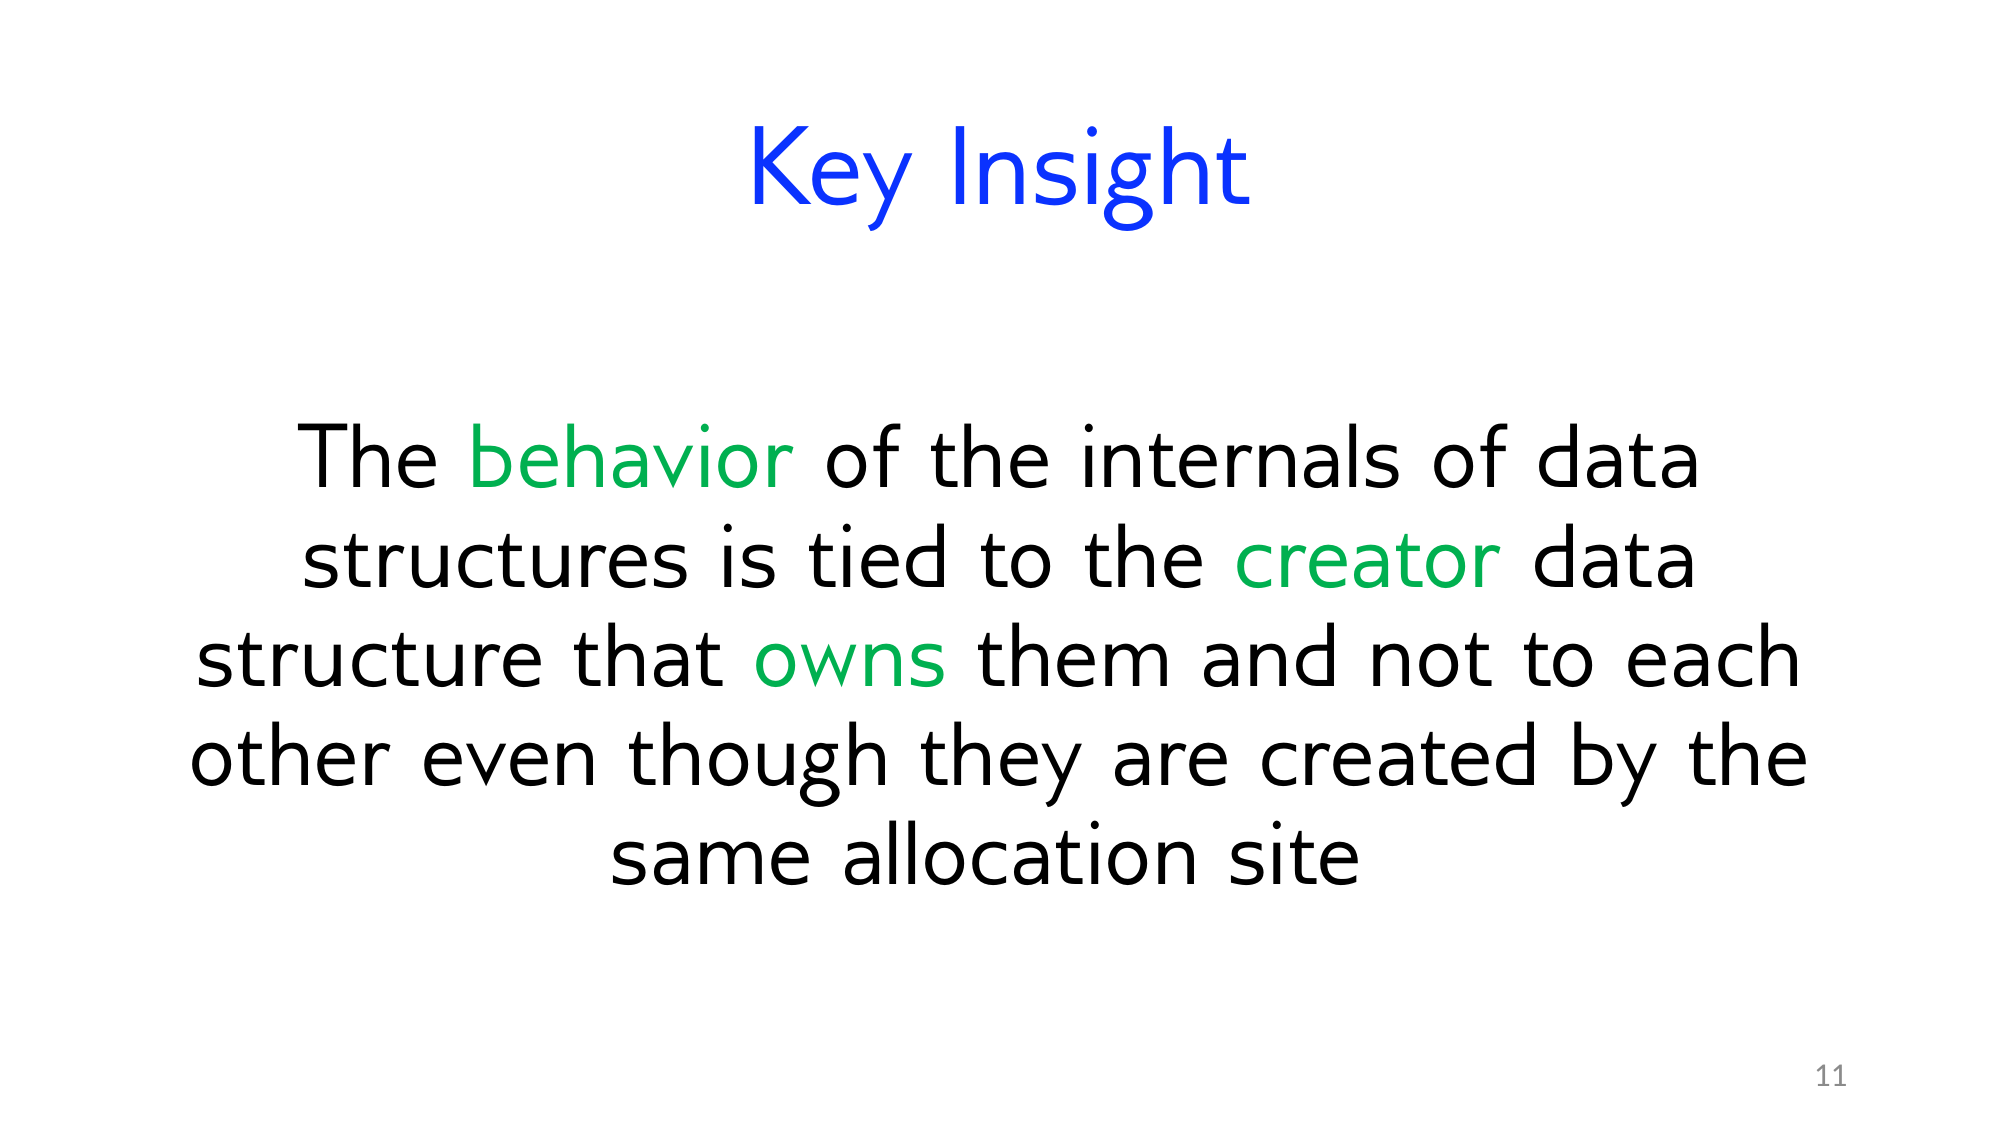

# Key Insight
The behavior of the internals of data structures is tied to the creator data structure that owns them and not to each other even though they are created by the same allocation site
11